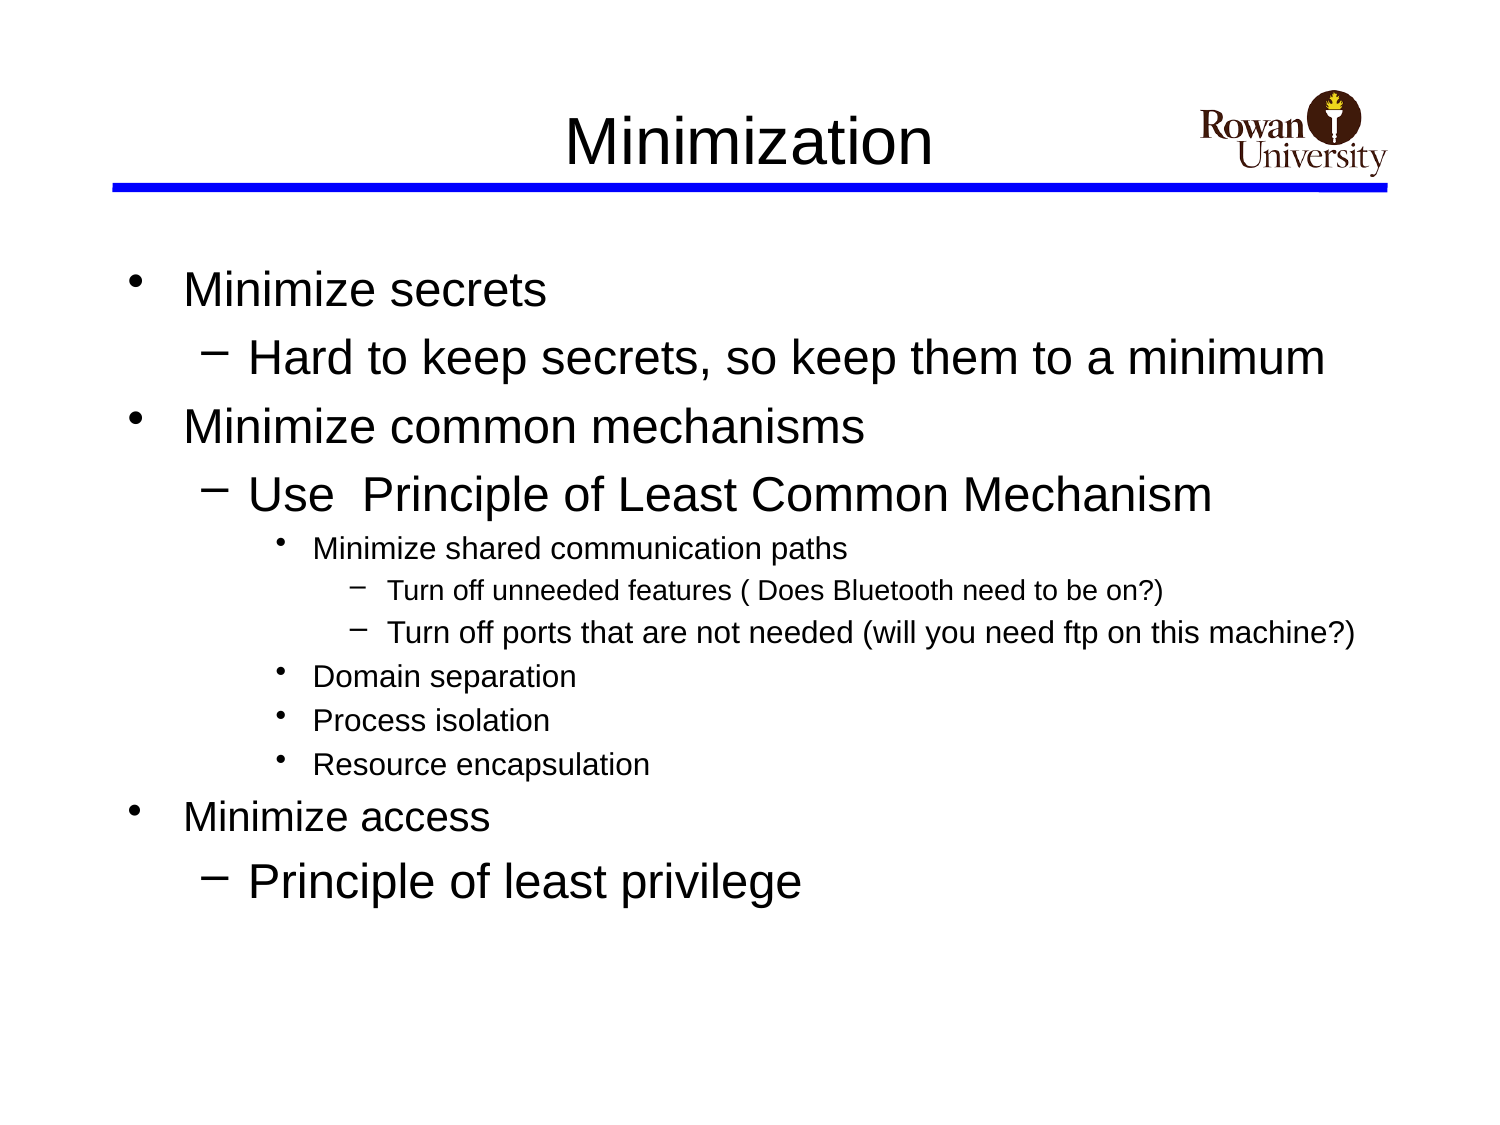

# Minimization
Minimize secrets
Hard to keep secrets, so keep them to a minimum
Minimize common mechanisms
Use  Principle of Least Common Mechanism
Minimize shared communication paths
Turn off unneeded features ( Does Bluetooth need to be on?)
Turn off ports that are not needed (will you need ftp on this machine?)
Domain separation
Process isolation
Resource encapsulation
Minimize access
Principle of least privilege